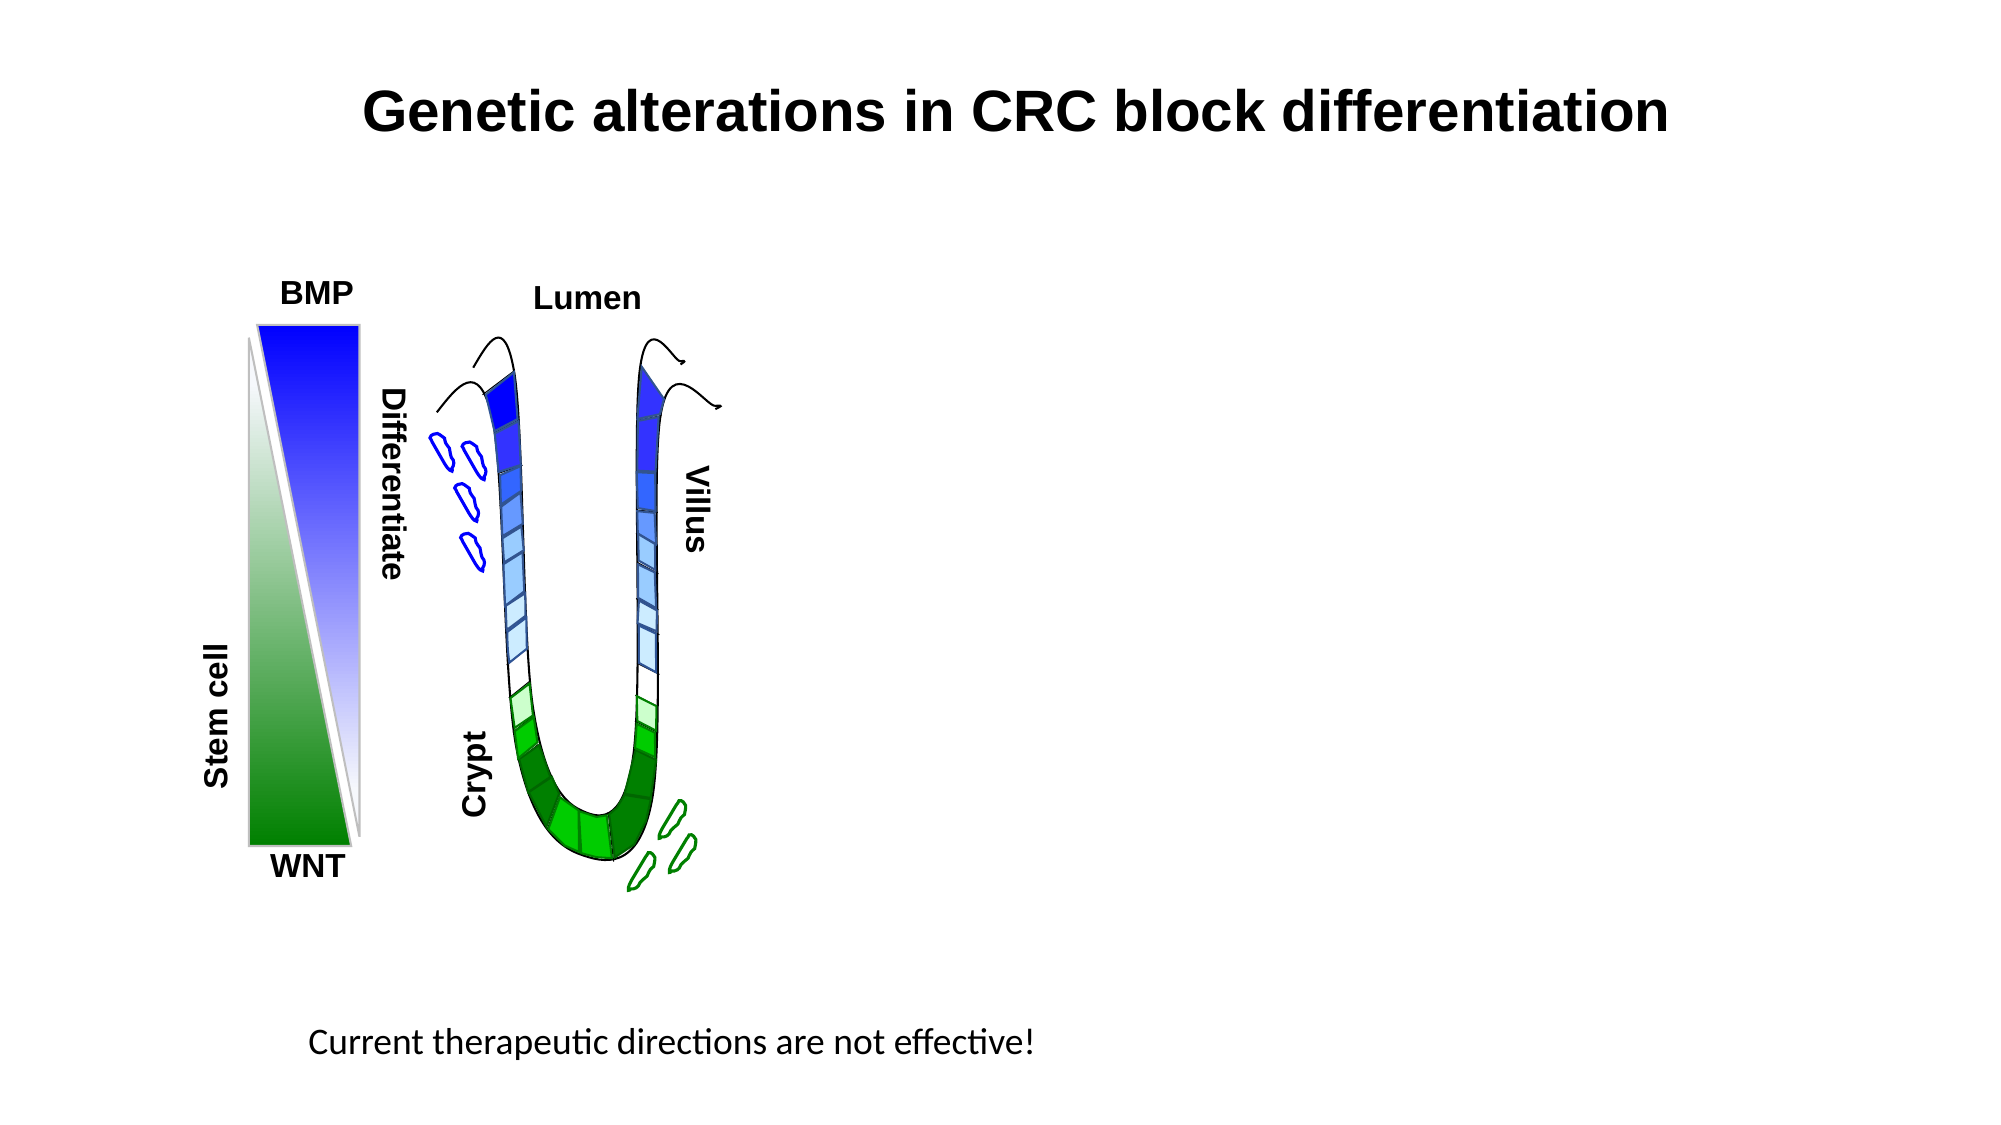

Genetic alterations in CRC block differentiation

WNT pathway activation
(e.g. APC inactivation)
Dysplastic Crypts
Stem cell
Expansion

Mitogen pathway stimulation
(e.g. KRAS/BRAF mutation)
Early Adenoma
Uncontrolled
Proliferation

BMP/TGF-β pathway alteration
(e.g. SMAD4 alteration)
Late Adenoma
Insensitivity to
Differentiation

TP53 mutation
Genome
Instability
Carcinoma
BMP
Lumen

Differentiate

Villus

Stem cell

Crypt

WNT

Current therapeutic directions are not effective!